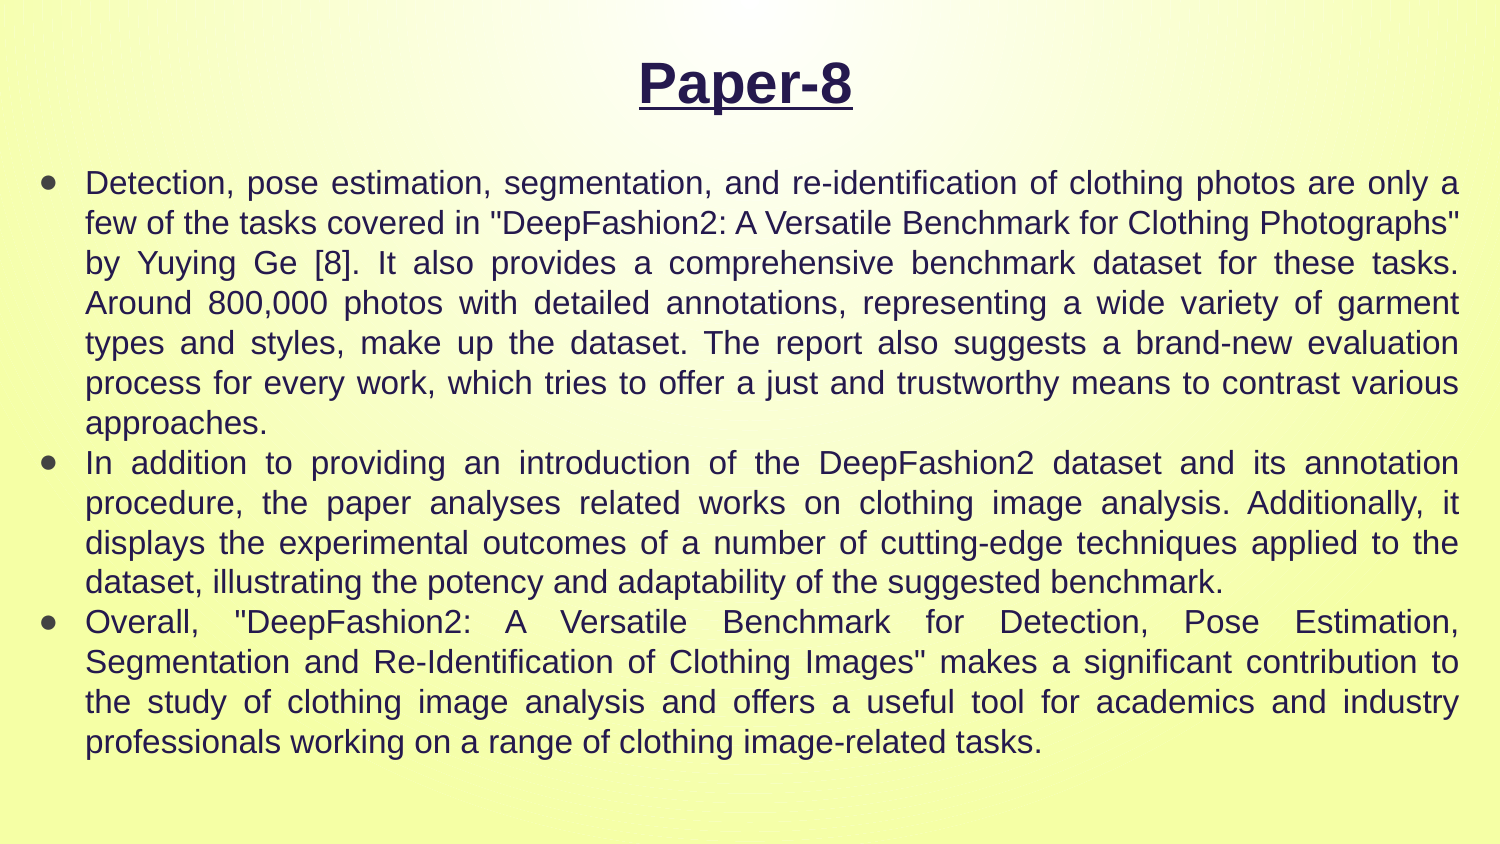

Paper-8
Detection, pose estimation, segmentation, and re-identification of clothing photos are only a few of the tasks covered in "DeepFashion2: A Versatile Benchmark for Clothing Photographs" by Yuying Ge [8]. It also provides a comprehensive benchmark dataset for these tasks. Around 800,000 photos with detailed annotations, representing a wide variety of garment types and styles, make up the dataset. The report also suggests a brand-new evaluation process for every work, which tries to offer a just and trustworthy means to contrast various approaches.
In addition to providing an introduction of the DeepFashion2 dataset and its annotation procedure, the paper analyses related works on clothing image analysis. Additionally, it displays the experimental outcomes of a number of cutting-edge techniques applied to the dataset, illustrating the potency and adaptability of the suggested benchmark.
Overall, "DeepFashion2: A Versatile Benchmark for Detection, Pose Estimation, Segmentation and Re-Identification of Clothing Images" makes a significant contribution to the study of clothing image analysis and offers a useful tool for academics and industry professionals working on a range of clothing image-related tasks.